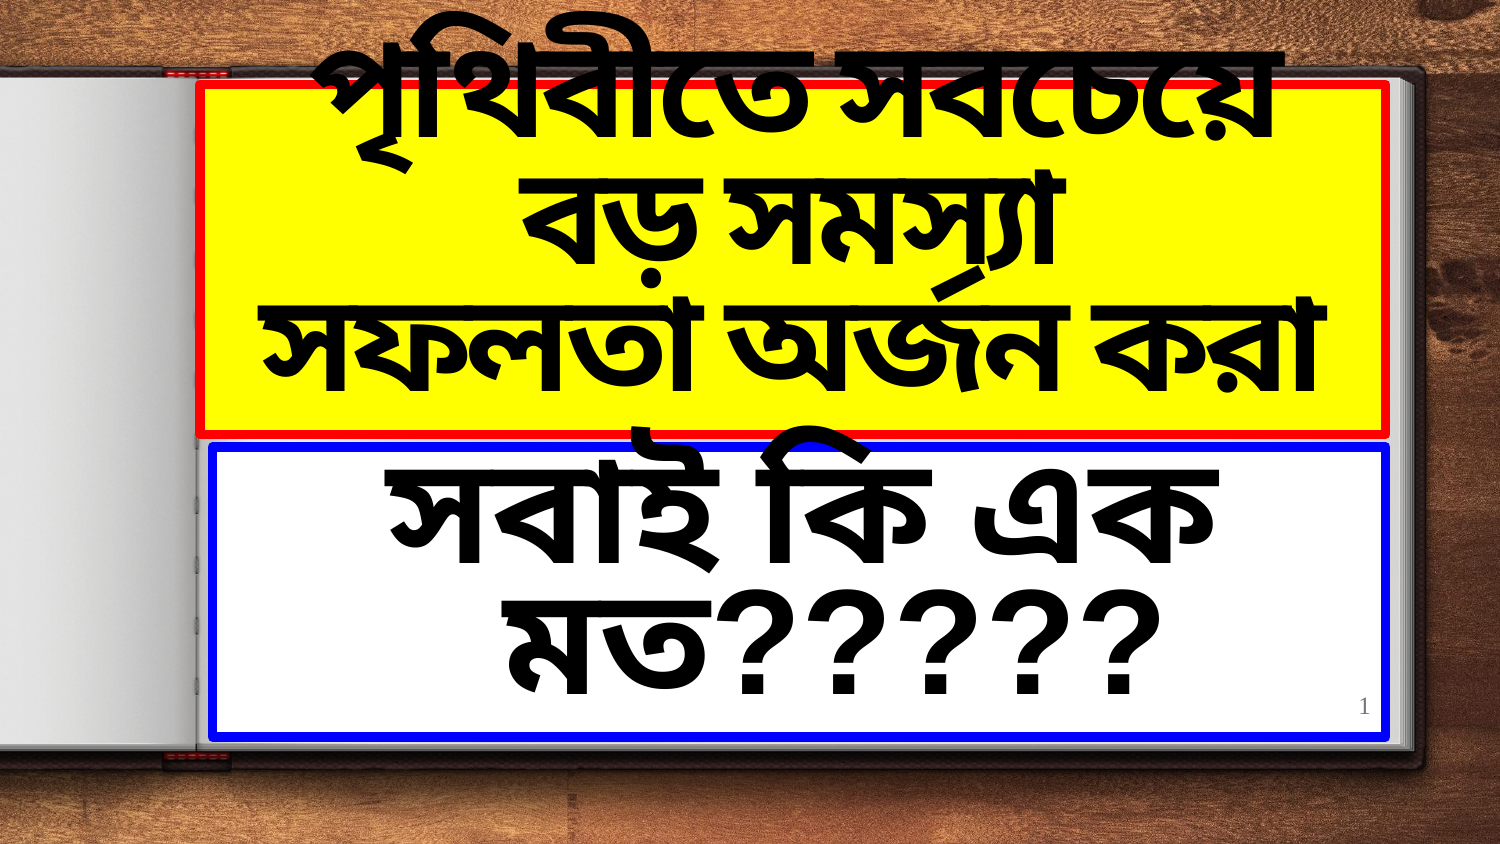

# পৃথিবীতে সবচেয়ে বড় সমস্যা সফলতা অর্জন করা
সবাই কি এক মত?????
1